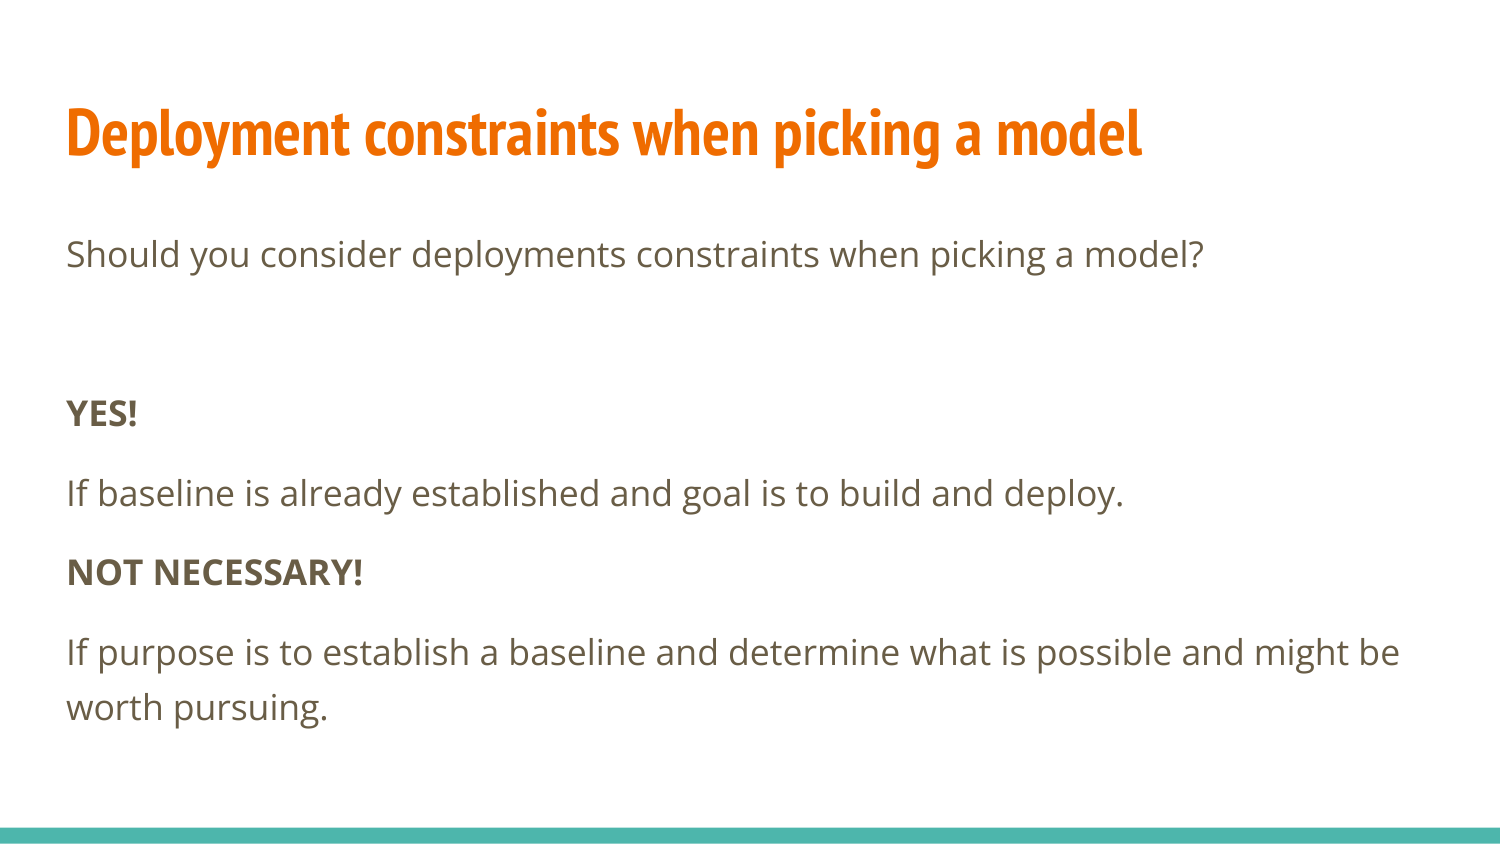

# Deployment constraints when picking a model

Should you consider deployments constraints when picking a model?

YES!
If baseline is already established and goal is to build and deploy.
NOT NECESSARY!
If purpose is to establish a baseline and determine what is possible and might be worth pursuing.